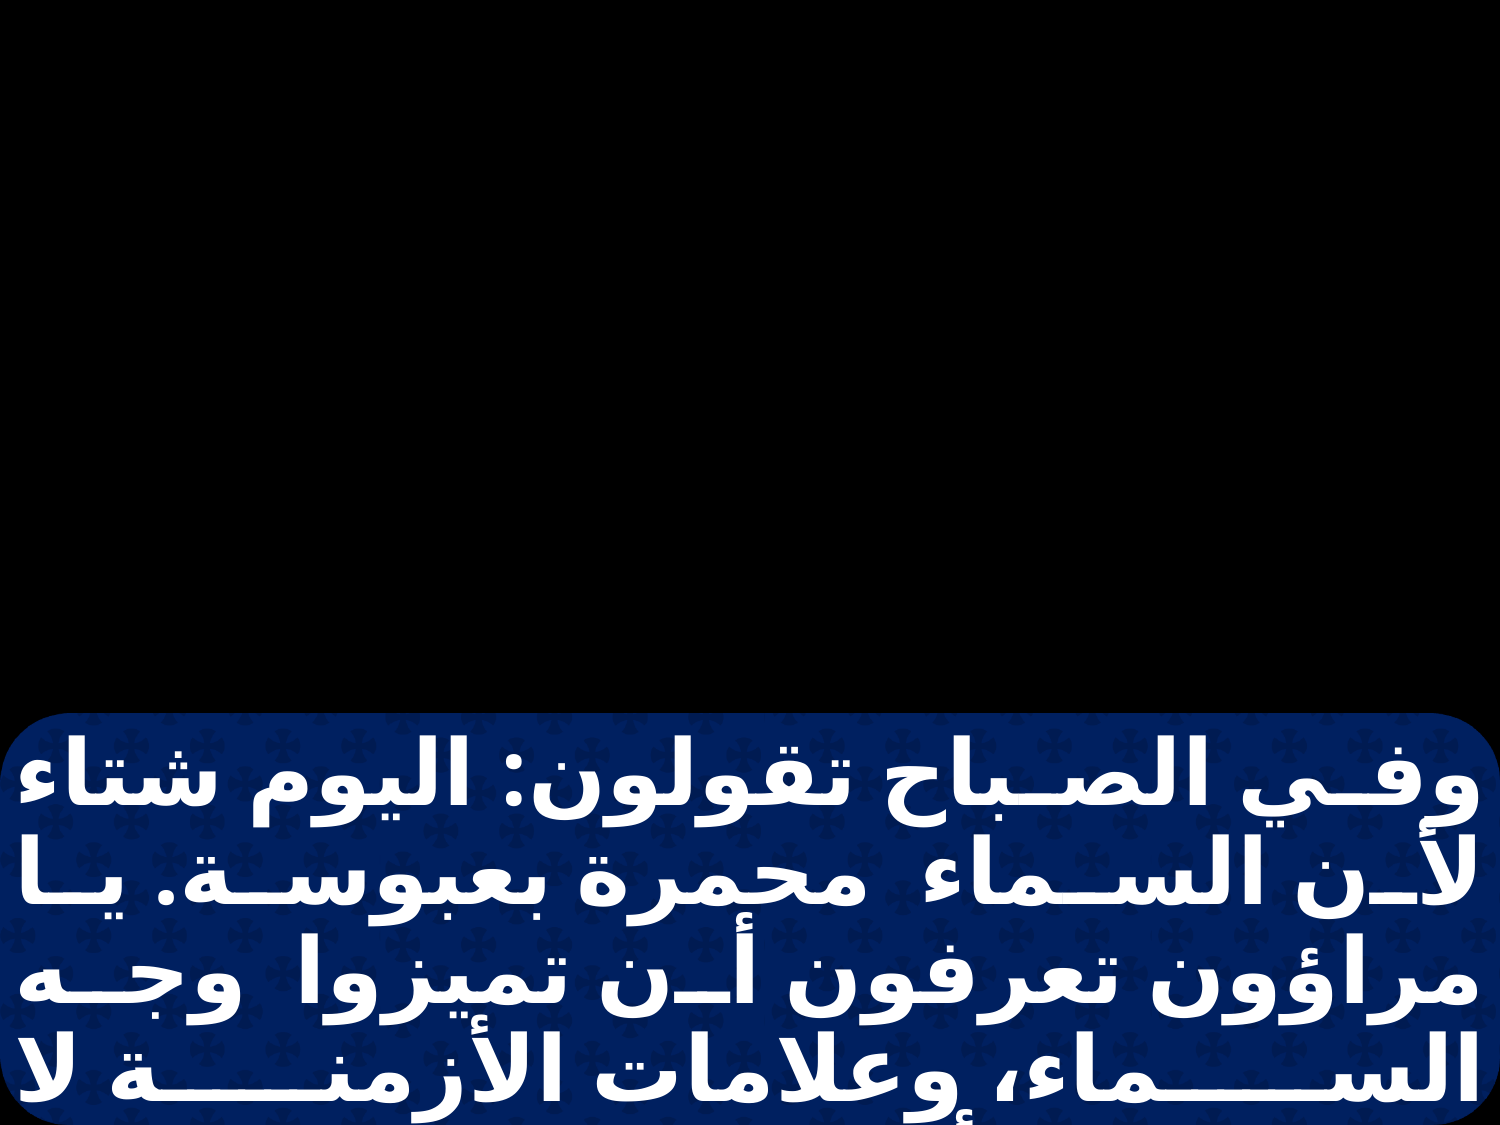

وفي الصباح تقولون: اليوم شتاء لأن السماء  محمرة بعبوسة. يا مراؤون تعرفون أن تميزوا  وجه السماء، وعلامات الأزمنة لا تستطيعون أن  تعرفوها! إن الجيل الشرير الفاسق يطلب آية، ولا